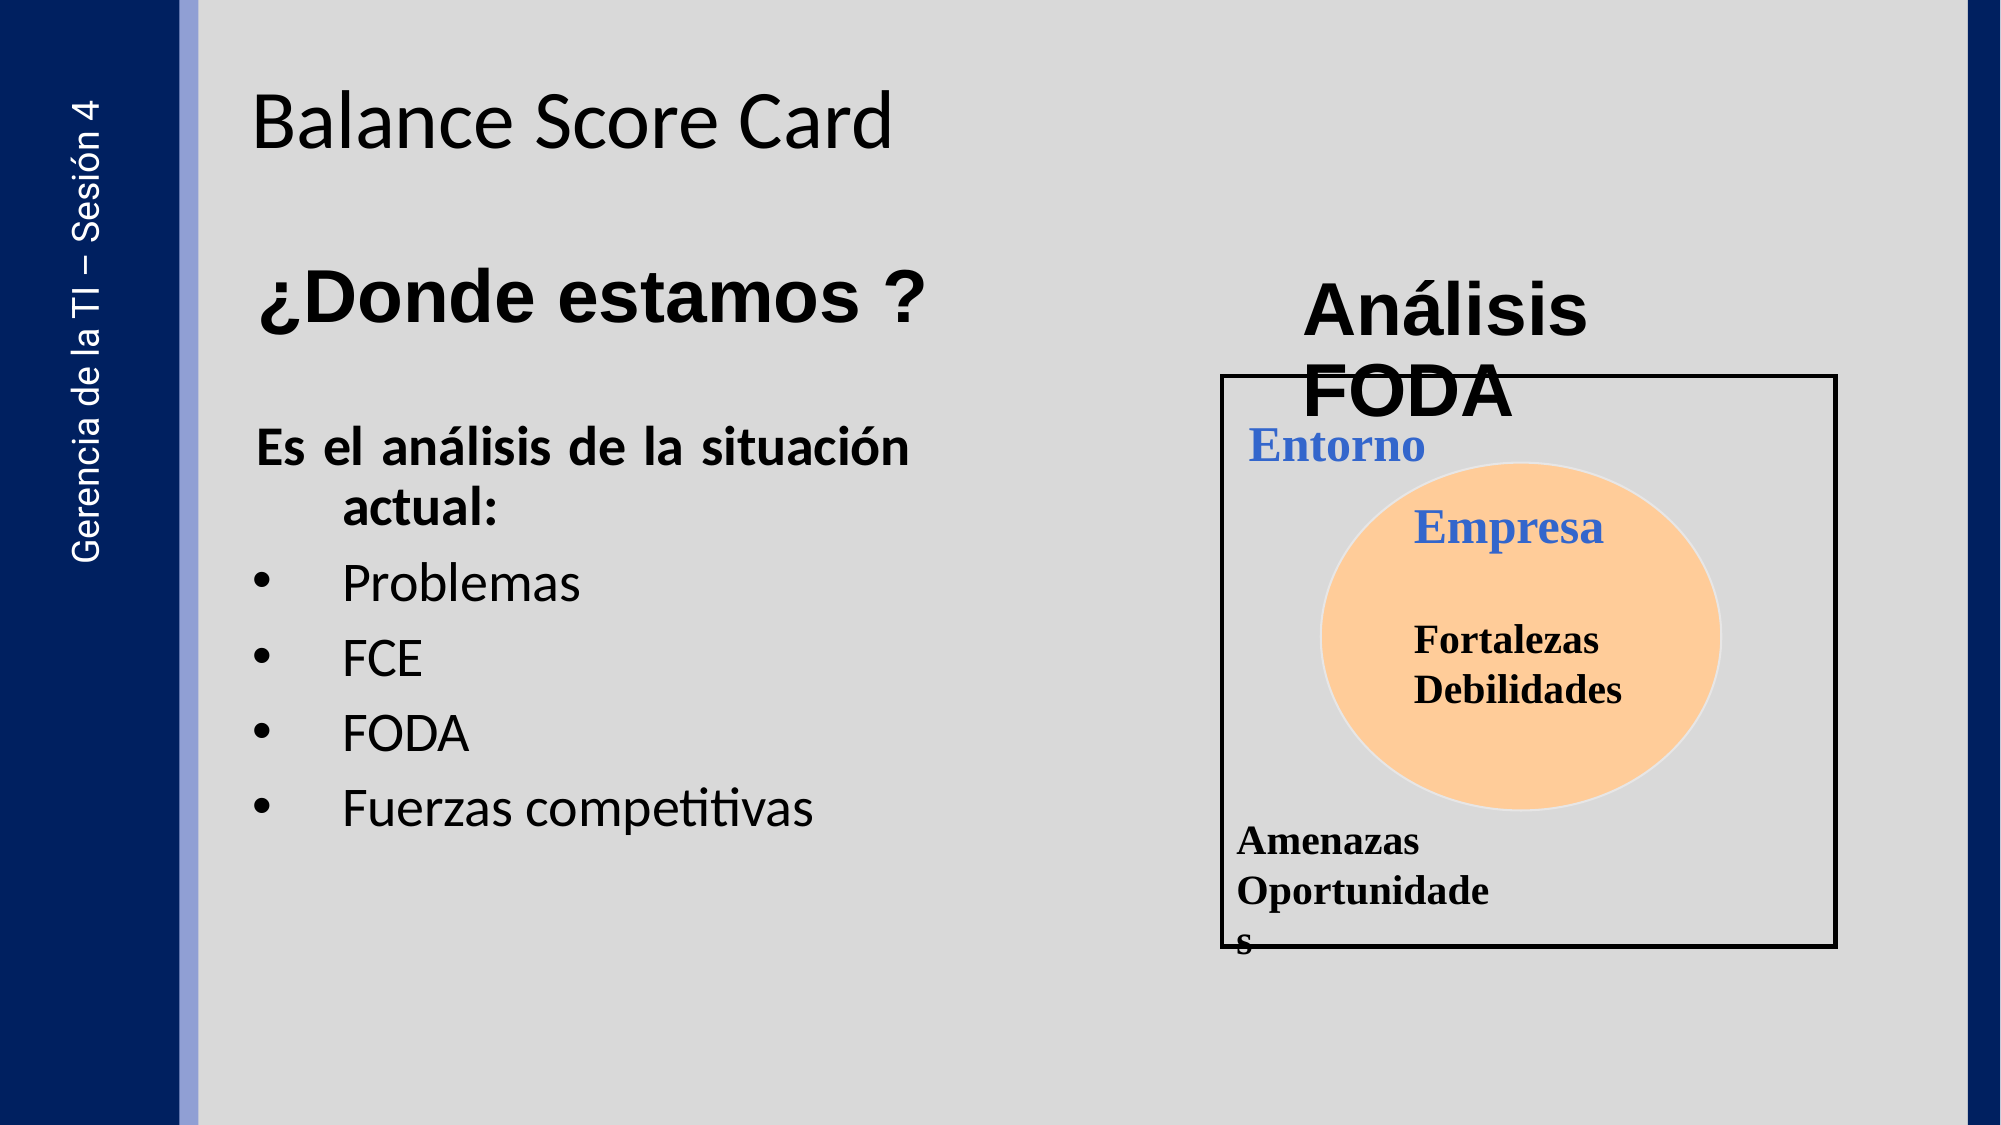

Balance Score Card
¿Donde estamos ?
Análisis FODA

Entorno
Es el análisis de la situación actual:
Problemas
FCE
FODA
Fuerzas competitivas

Empresa
Gerencia de la TI – Sesión 4
Fortalezas
Debilidades
Amenazas
Oportunidades